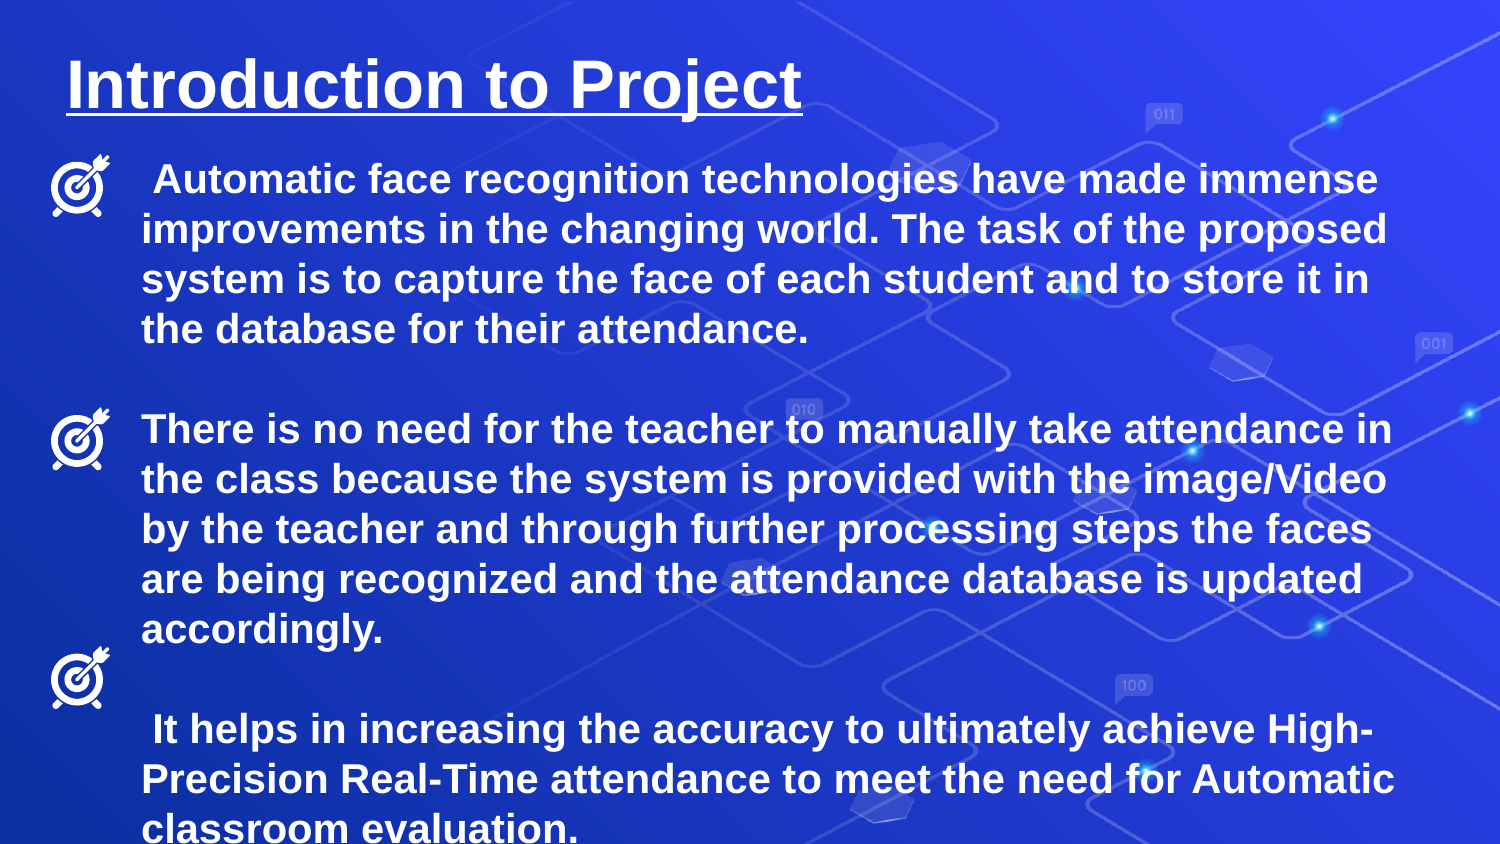

Introduction to Project
 Automatic face recognition technologies have made immense improvements in the changing world. The task of the proposed system is to capture the face of each student and to store it in the database for their attendance.

There is no need for the teacher to manually take attendance in the class because the system is provided with the image/Video by the teacher and through further processing steps the faces are being recognized and the attendance database is updated accordingly.

 It helps in increasing the accuracy to ultimately achieve High-Precision Real-Time attendance to meet the need for Automatic classroom evaluation.